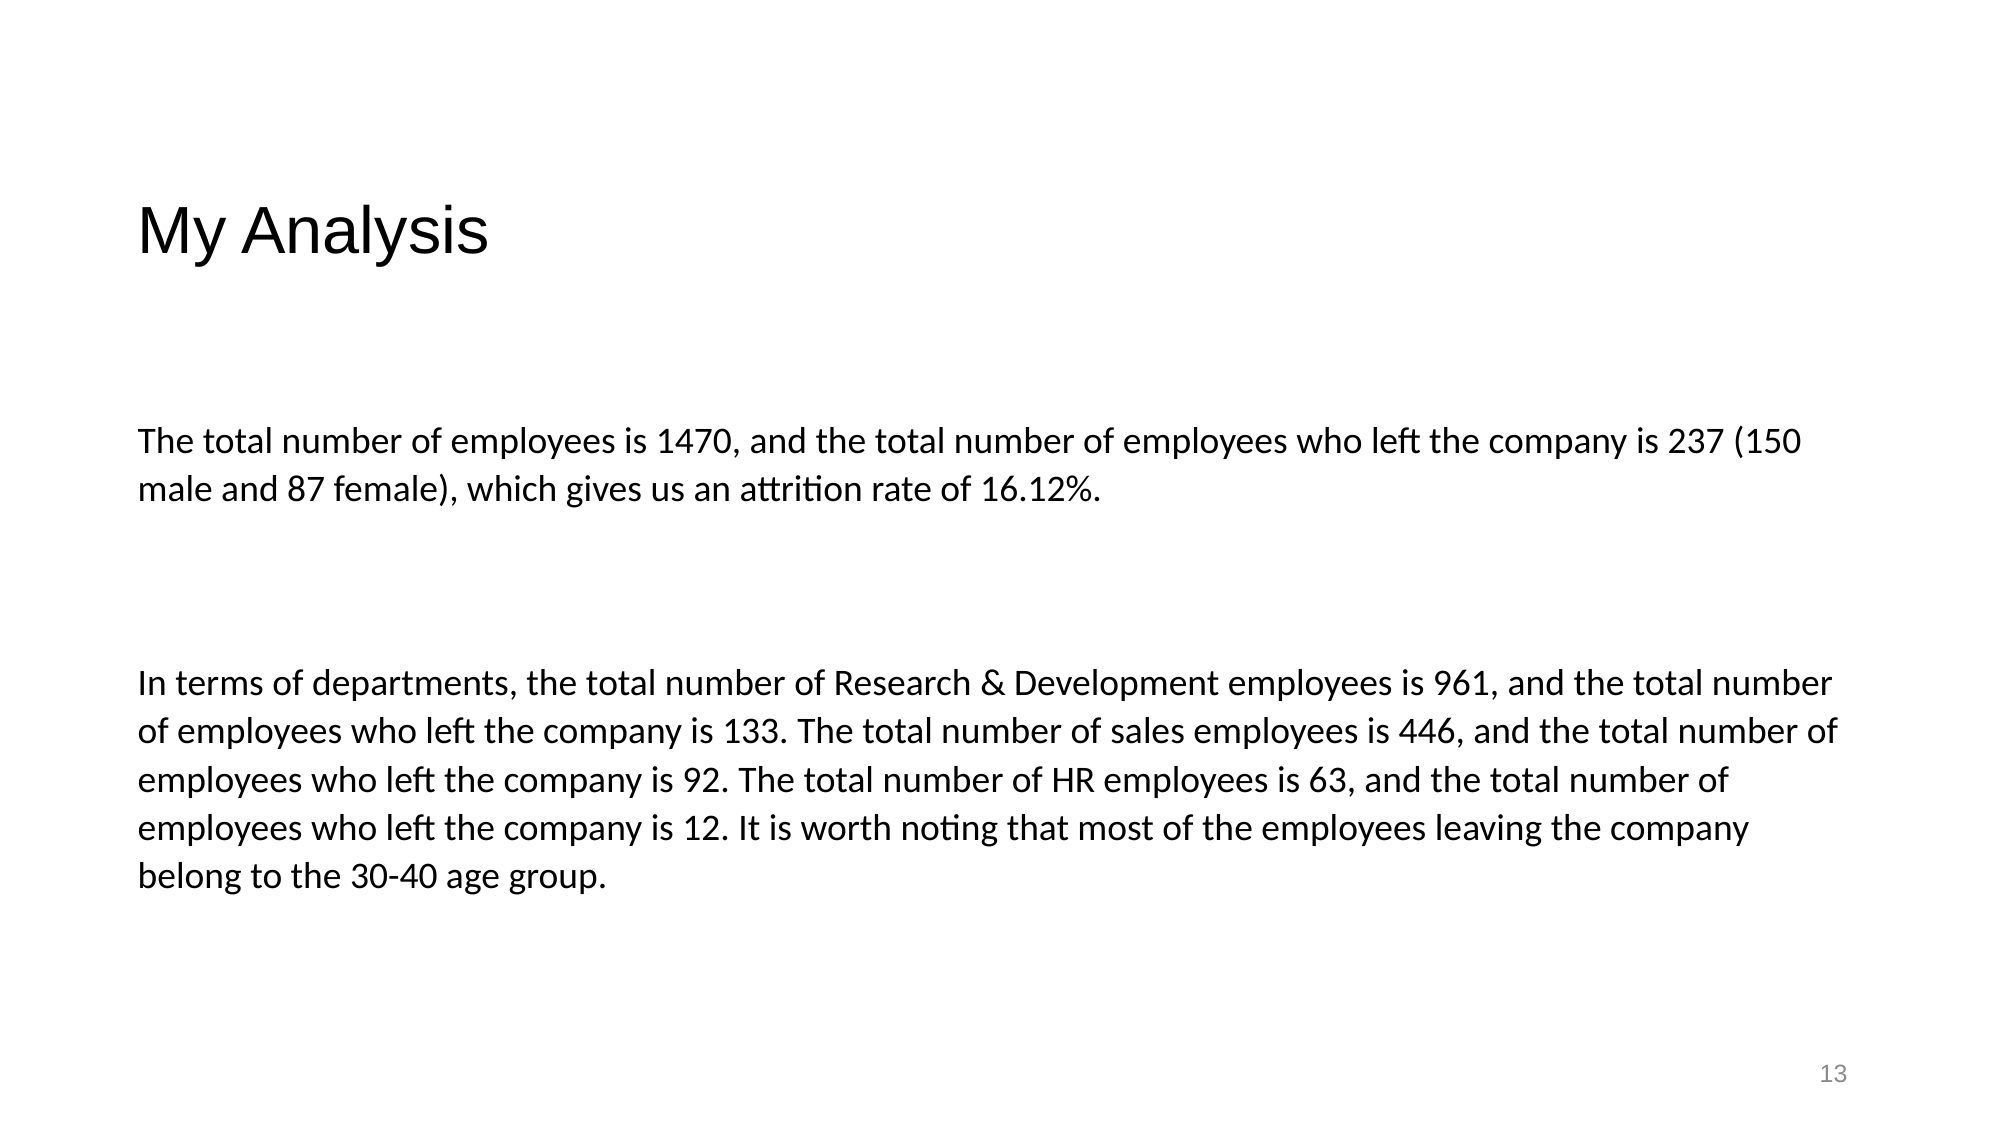

My Analysis
The total number of employees is 1470, and the total number of employees who left the company is 237 (150 male and 87 female), which gives us an attrition rate of 16.12%.

In terms of departments, the total number of Research & Development employees is 961, and the total number of employees who left the company is 133. The total number of sales employees is 446, and the total number of employees who left the company is 92. The total number of HR employees is 63, and the total number of employees who left the company is 12. It is worth noting that most of the employees leaving the company belong to the 30-40 age group.

13